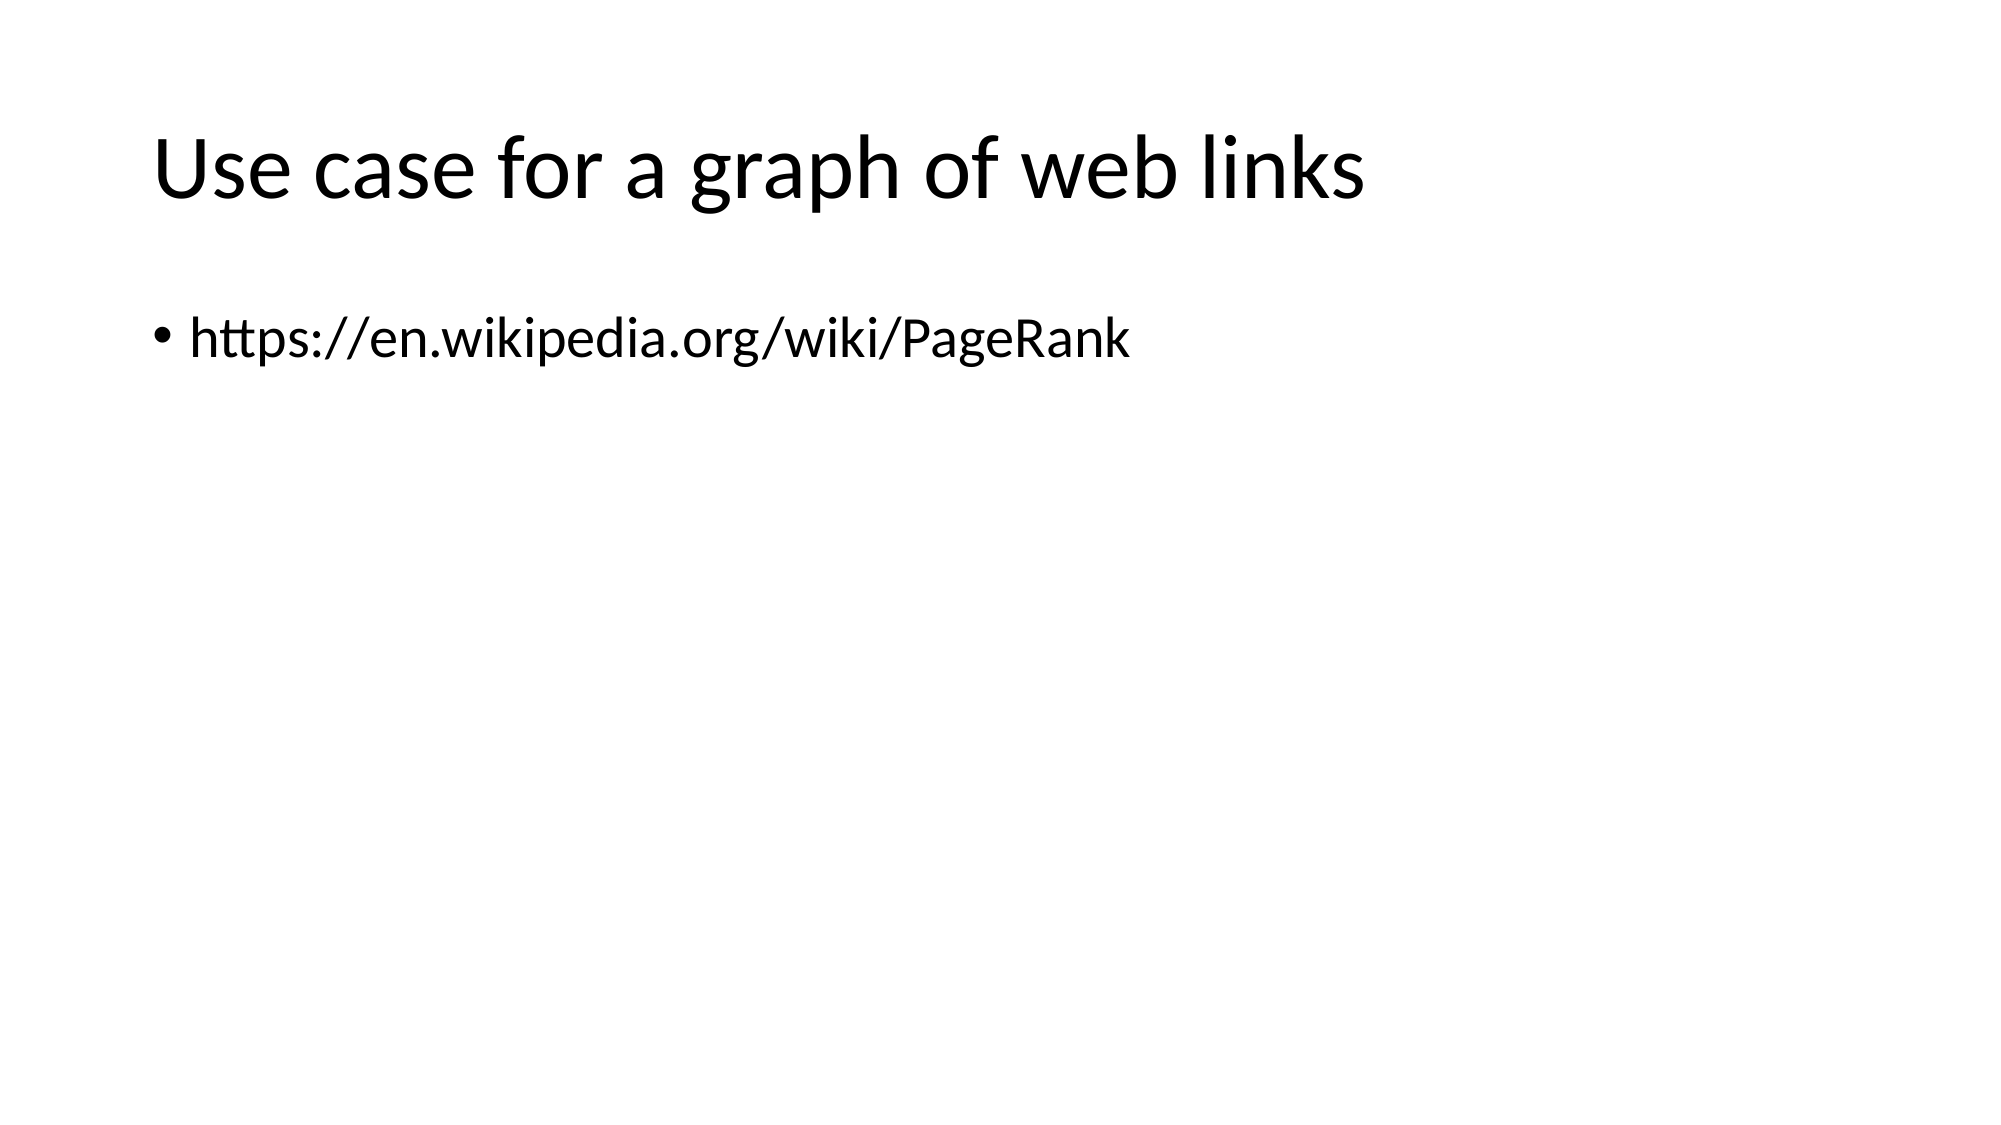

# Use case for a graph of web links
https://en.wikipedia.org/wiki/PageRank